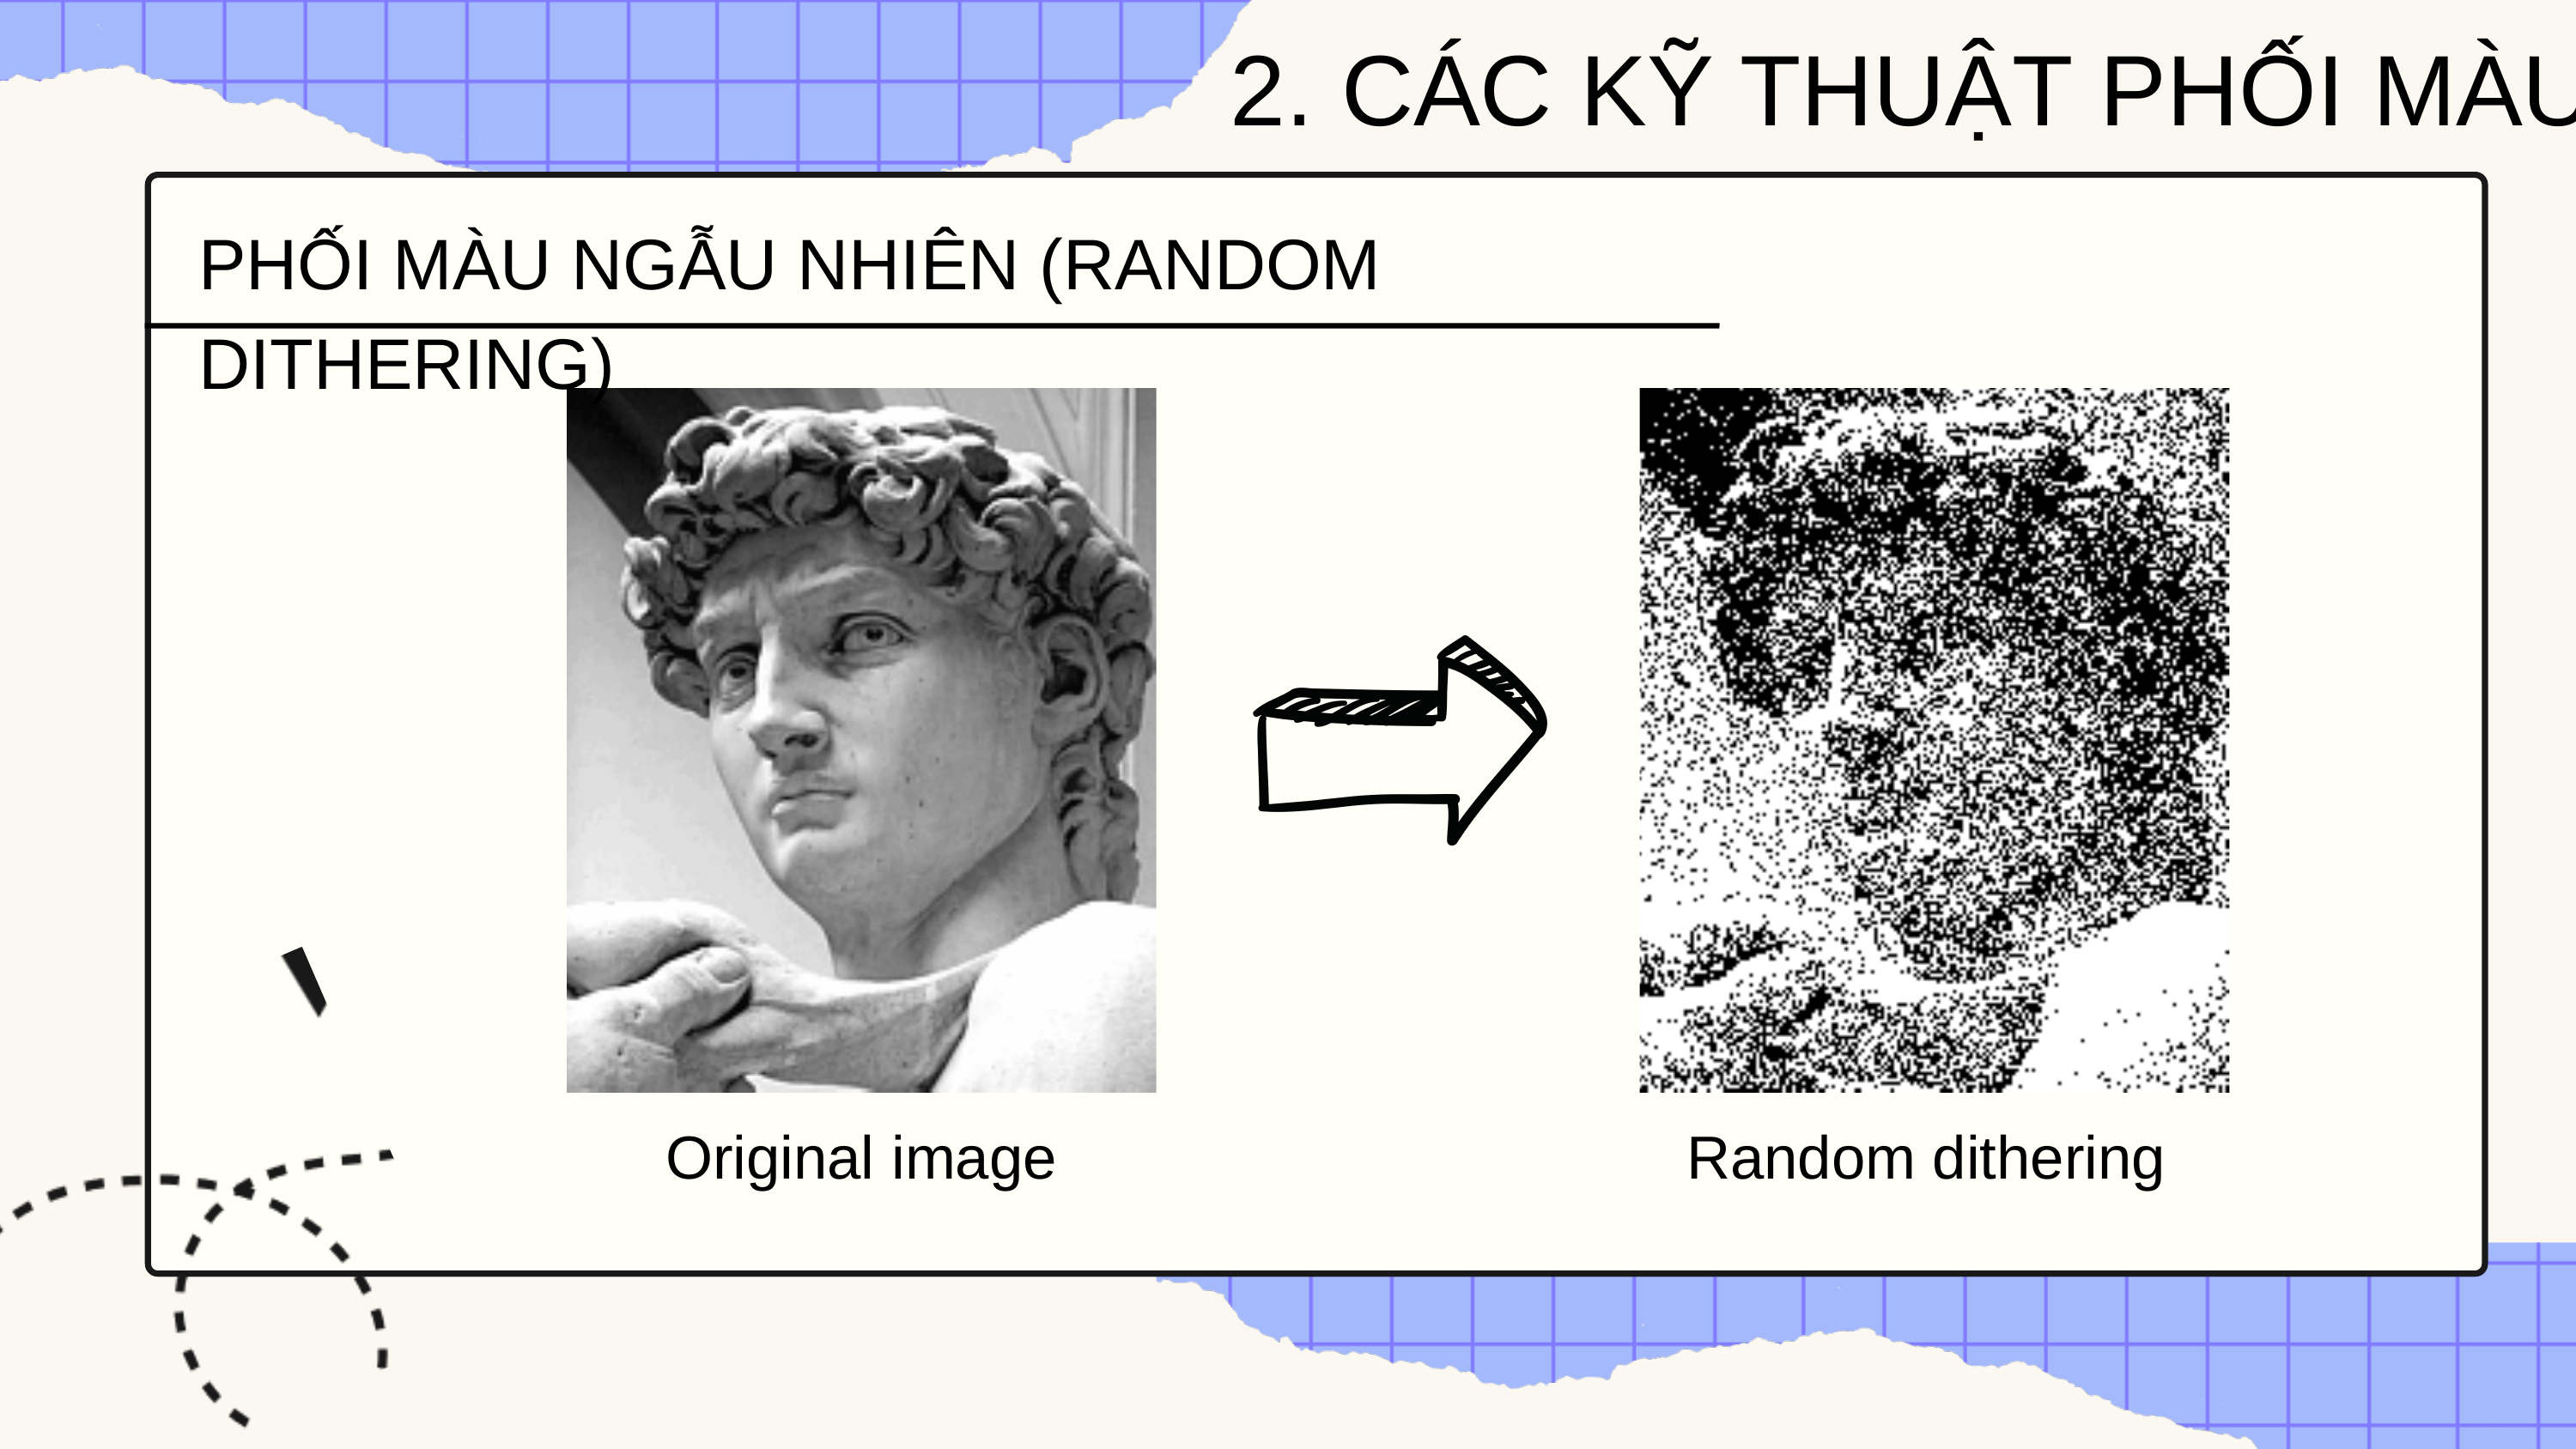

2. CÁC KỸ THUẬT PHỐI MÀU

PHỐI MÀU NGẪU NHIÊN (RANDOM DITHERING)

Original image
Random dithering